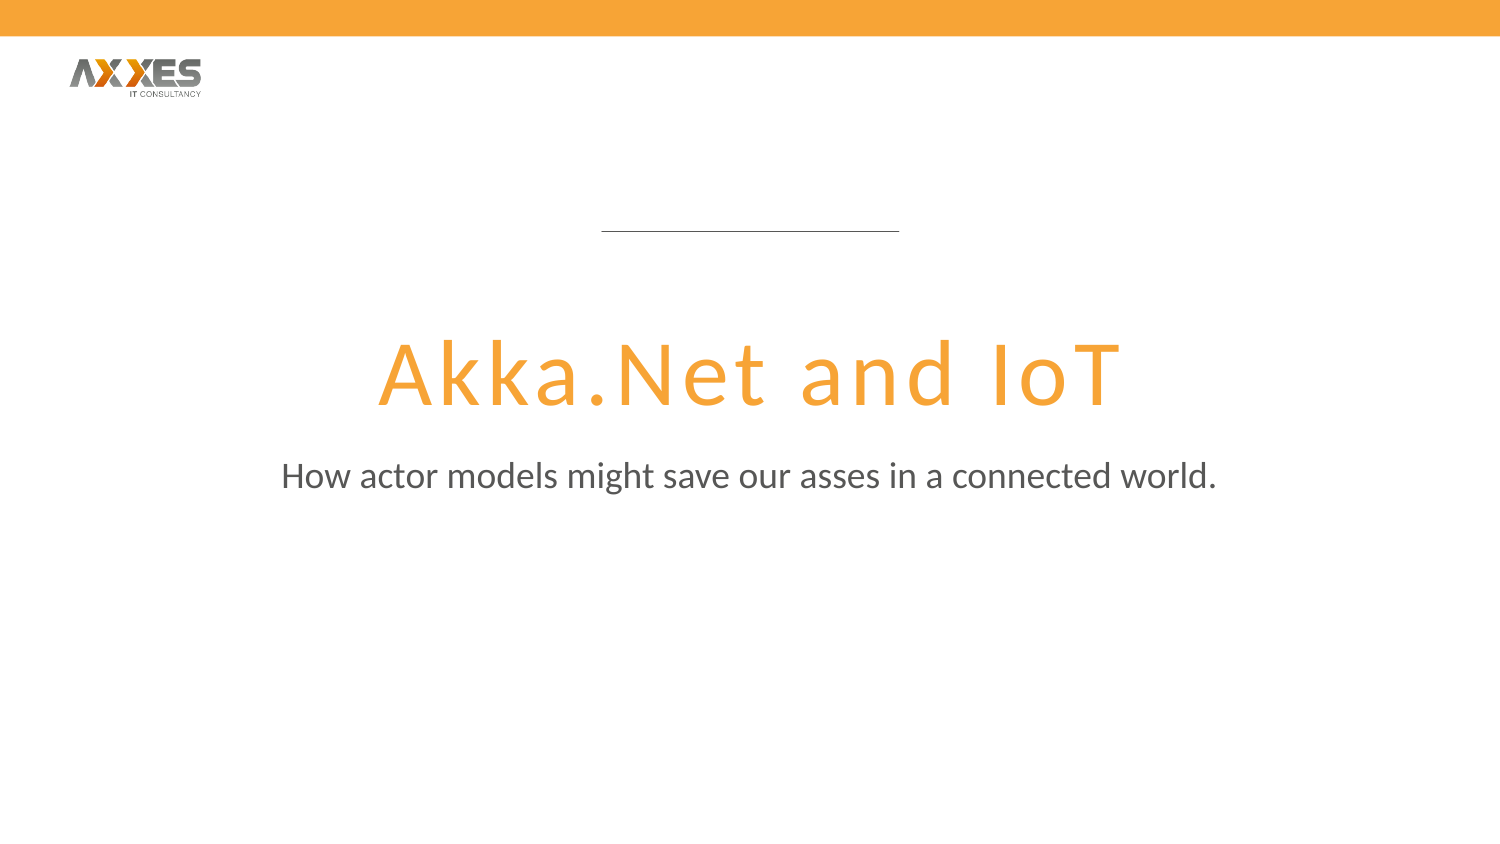

# Akka.Net and IoT
How actor models might save our asses in a connected world.